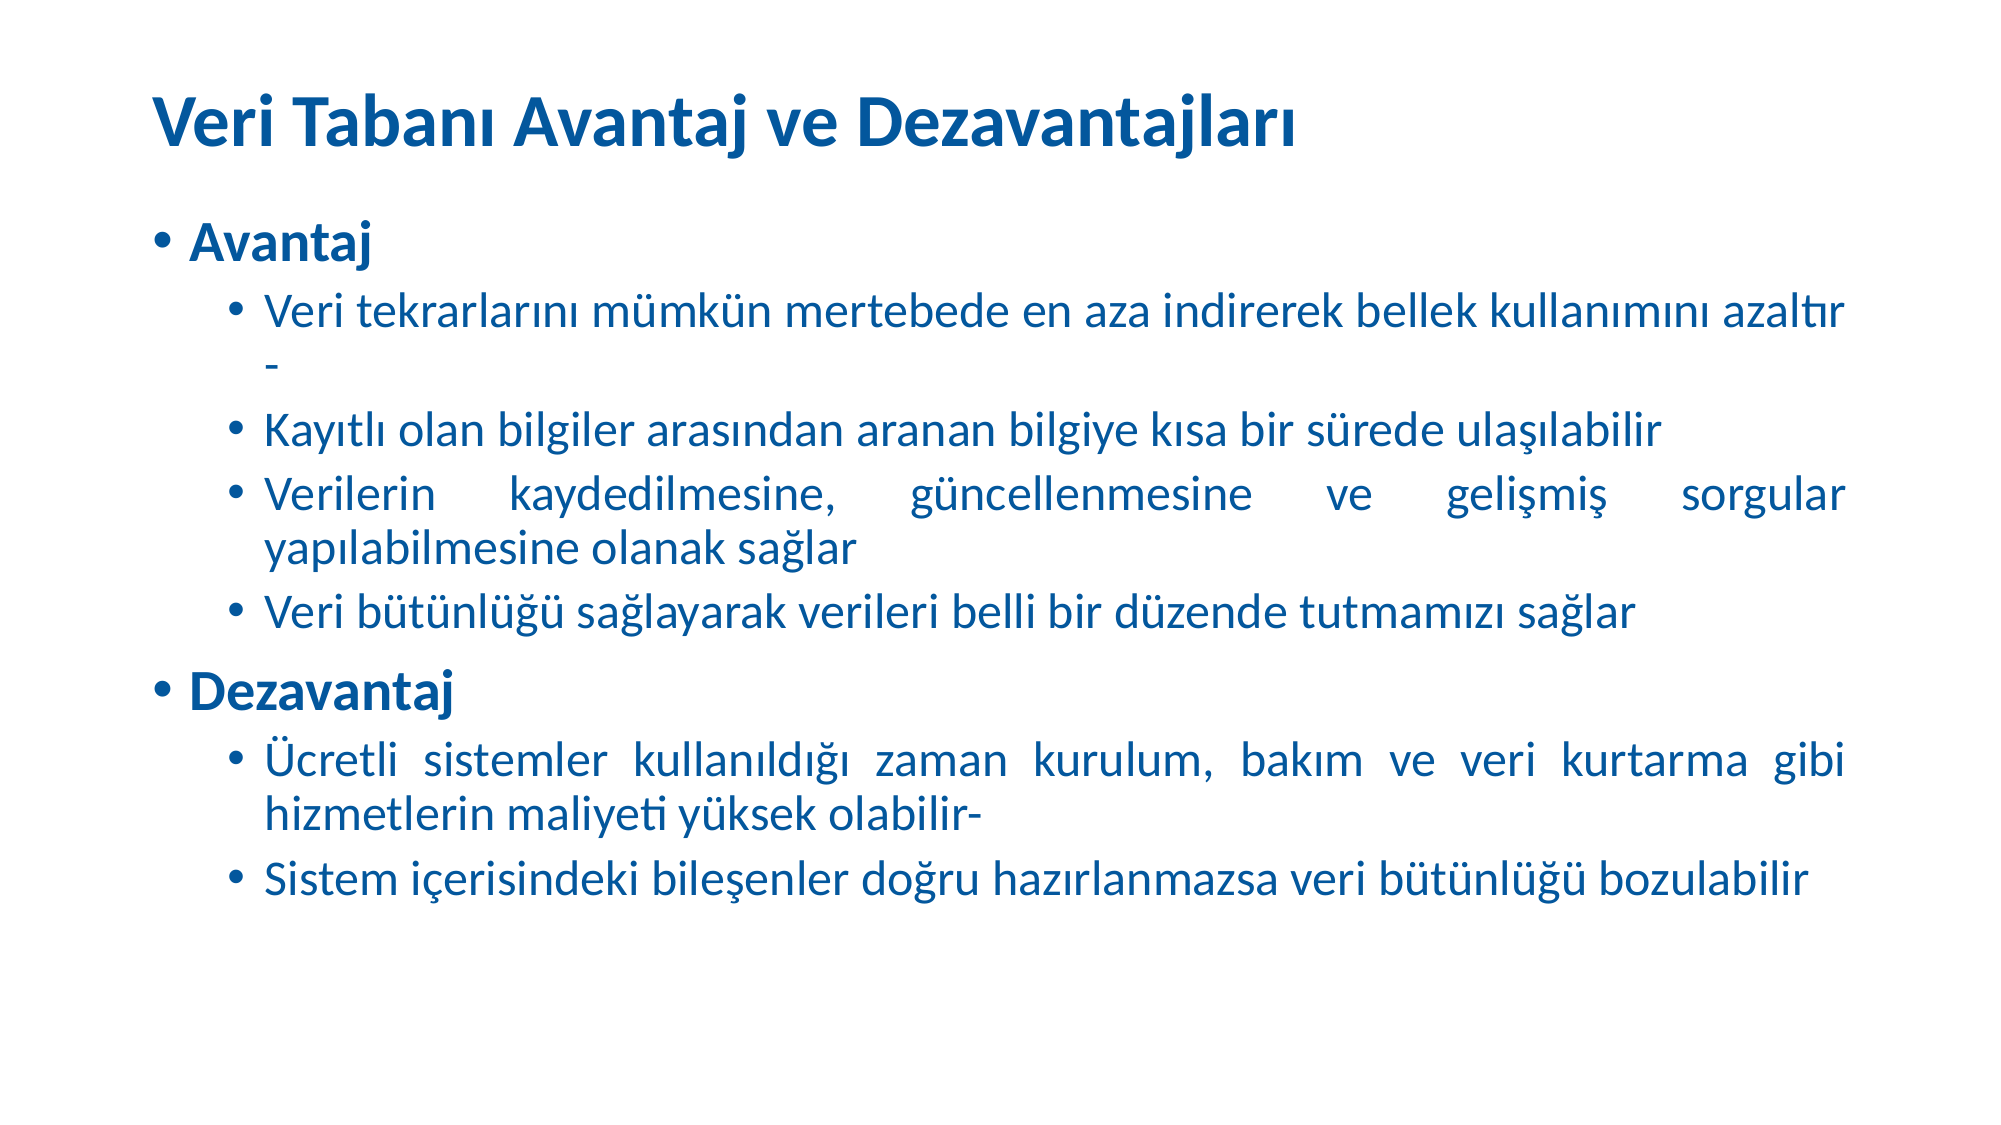

# Veri Tabanı Avantaj ve Dezavantajları
Avantaj
Veri tekrarlarını mümkün mertebede en aza indirerek bellek kullanımını azaltır -
Kayıtlı olan bilgiler arasından aranan bilgiye kısa bir sürede ulaşılabilir
Verilerin kaydedilmesine, güncellenmesine ve gelişmiş sorgular yapılabilmesine olanak sağlar
Veri bütünlüğü sağlayarak verileri belli bir düzende tutmamızı sağlar
Dezavantaj
Ücretli sistemler kullanıldığı zaman kurulum, bakım ve veri kurtarma gibi hizmetlerin maliyeti yüksek olabilir-
Sistem içerisindeki bileşenler doğru hazırlanmazsa veri bütünlüğü bozulabilir